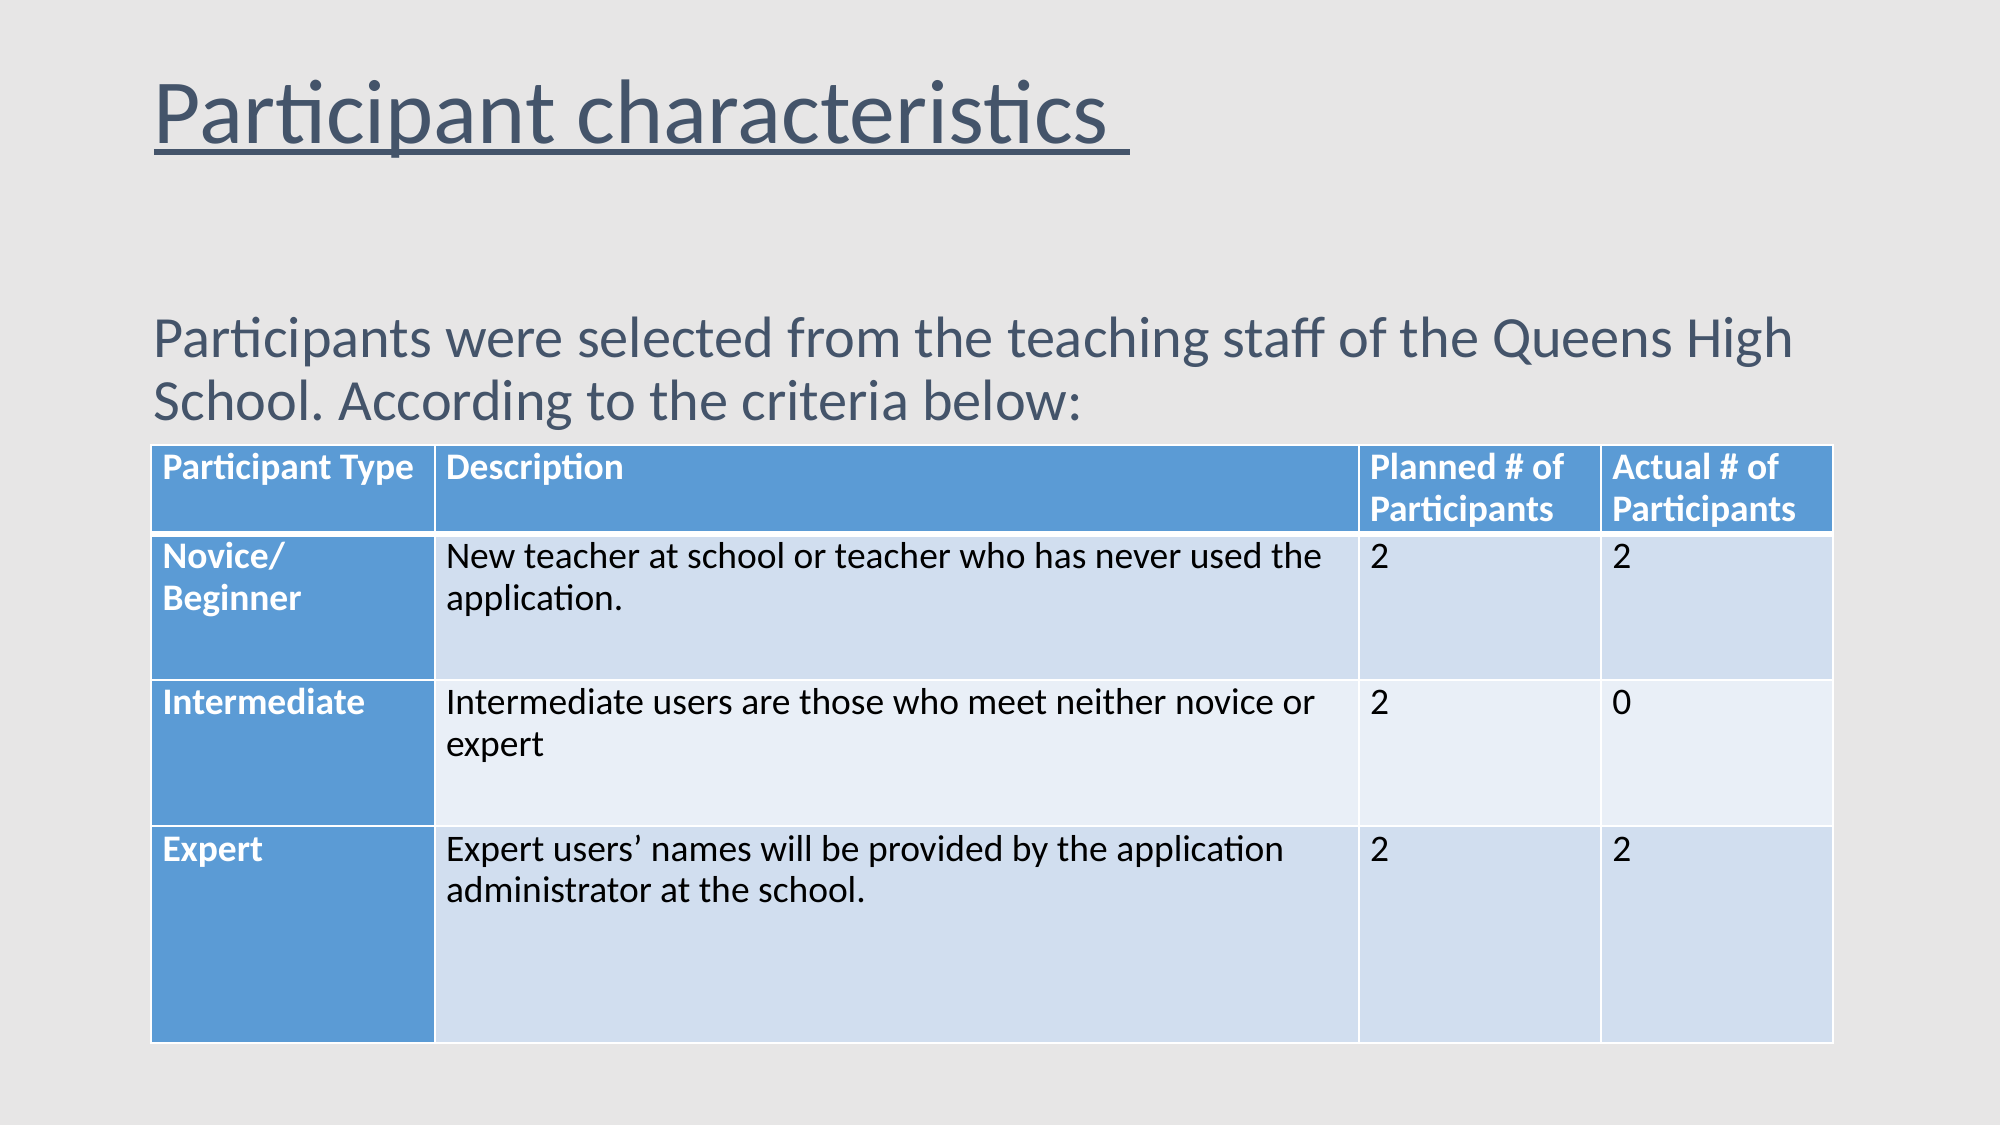

# Participant characteristics
Participants were selected from the teaching staff of the Queens High School. According to the criteria below:
| Participant Type | Description | Planned # of Participants | Actual # of Participants |
| --- | --- | --- | --- |
| Novice/Beginner | New teacher at school or teacher who has never used the application. | 2 | 2 |
| Intermediate | Intermediate users are those who meet neither novice or expert | 2 | 0 |
| Expert | Expert users’ names will be provided by the application administrator at the school. | 2 | 2 |